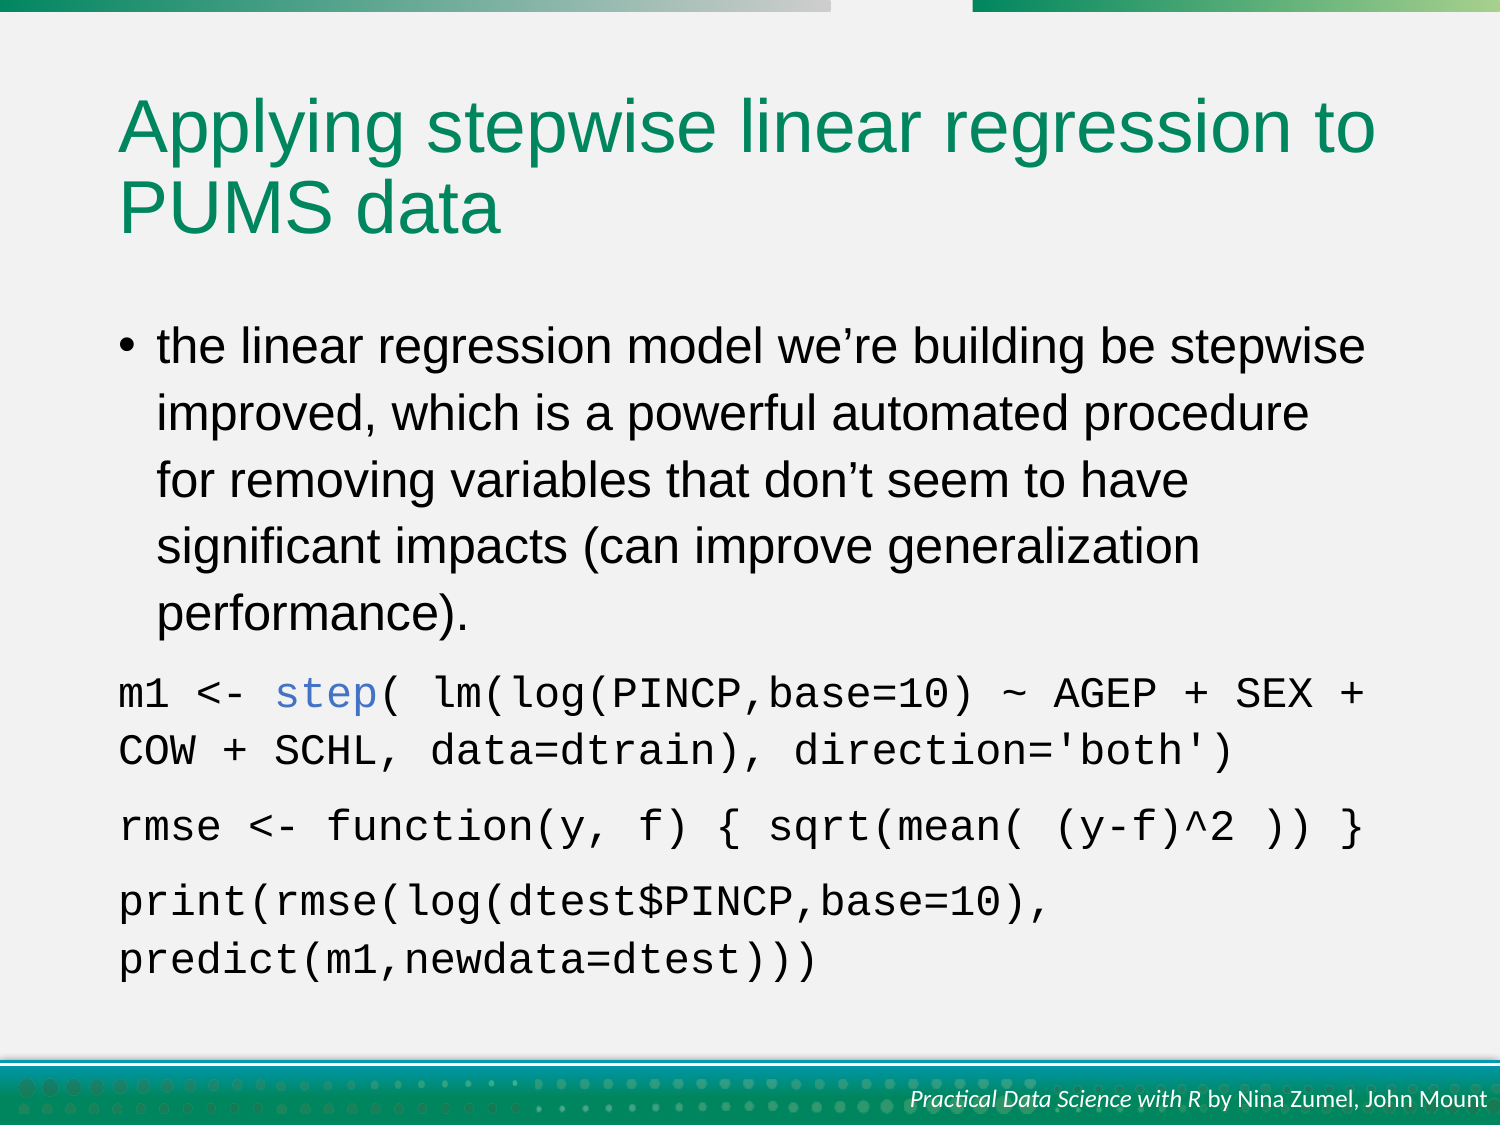

# Applying stepwise linear regression to PUMS data
the linear regression model we’re building be stepwise improved, which is a powerful automated procedure for removing variables that don’t seem to have significant impacts (can improve generalization performance).
m1 <- step( lm(log(PINCP,base=10) ~ AGEP + SEX + COW + SCHL, data=dtrain), direction='both')
rmse <- function(y, f) { sqrt(mean( (y-f)^2 )) }
print(rmse(log(dtest$PINCP,base=10), predict(m1,newdata=dtest)))
Practical Data Science with R by Nina Zumel, John Mount